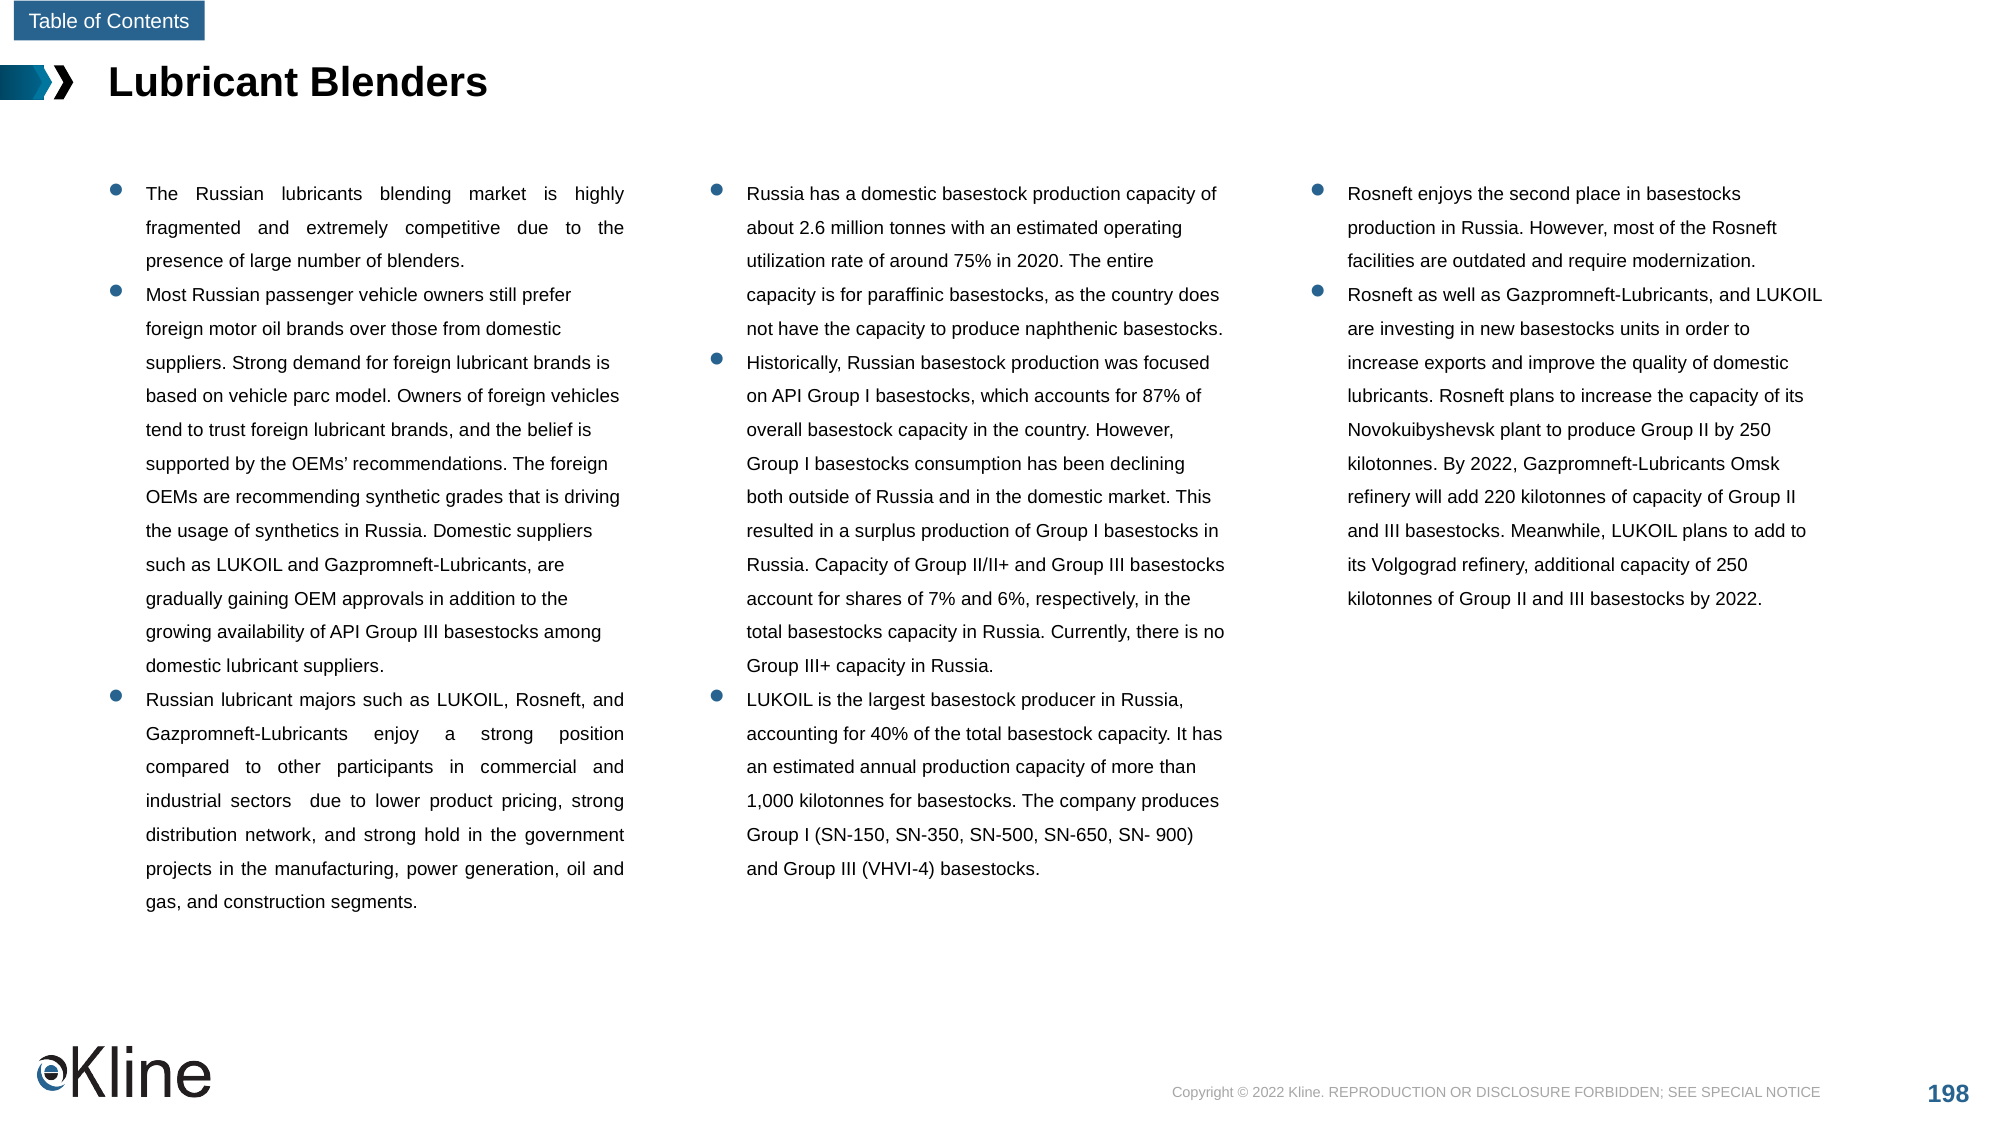

# Lubricant Blenders
The Russian lubricants blending market is highly fragmented and extremely competitive due to the presence of large number of blenders.
Most Russian passenger vehicle owners still prefer foreign motor oil brands over those from domestic suppliers. Strong demand for foreign lubricant brands is based on vehicle parc model. Owners of foreign vehicles tend to trust foreign lubricant brands, and the belief is supported by the OEMs’ recommendations. The foreign OEMs are recommending synthetic grades that is driving the usage of synthetics in Russia. Domestic suppliers such as LUKOIL and Gazpromneft-Lubricants, are gradually gaining OEM approvals in addition to the growing availability of API Group III basestocks among domestic lubricant suppliers.
Russian lubricant majors such as LUKOIL, Rosneft, and Gazpromneft-Lubricants enjoy a strong position compared to other participants in commercial and industrial sectors  due to lower product pricing, strong distribution network, and strong hold in the government projects in the manufacturing, power generation, oil and gas, and construction segments.
Russia has a domestic basestock production capacity of about 2.6 million tonnes with an estimated operating utilization rate of around 75% in 2020. The entire capacity is for paraffinic basestocks, as the country does not have the capacity to produce naphthenic basestocks.
Historically, Russian basestock production was focused on API Group I basestocks, which accounts for 87% of overall basestock capacity in the country. However, Group I basestocks consumption has been declining both outside of Russia and in the domestic market. This resulted in a surplus production of Group I basestocks in Russia. Capacity of Group II/II+ and Group III basestocks account for shares of 7% and 6%, respectively, in the total basestocks capacity in Russia. Currently, there is no Group III+ capacity in Russia.
LUKOIL is the largest basestock producer in Russia, accounting for 40% of the total basestock capacity. It has an estimated annual production capacity of more than 1,000 kilotonnes for basestocks. The company produces Group I (SN-150, SN-350, SN-500, SN-650, SN- 900) and Group III (VHVI-4) basestocks.
Rosneft enjoys the second place in basestocks production in Russia. However, most of the Rosneft facilities are outdated and require modernization.
Rosneft as well as Gazpromneft-Lubricants, and LUKOIL are investing in new basestocks units in order to increase exports and improve the quality of domestic lubricants. Rosneft plans to increase the capacity of its Novokuibyshevsk plant to produce Group II by 250 kilotonnes. By 2022, Gazpromneft-Lubricants Omsk refinery will add 220 kilotonnes of capacity of Group II and III basestocks. Meanwhile, LUKOIL plans to add to its Volgograd refinery, additional capacity of 250 kilotonnes of Group II and III basestocks by 2022.